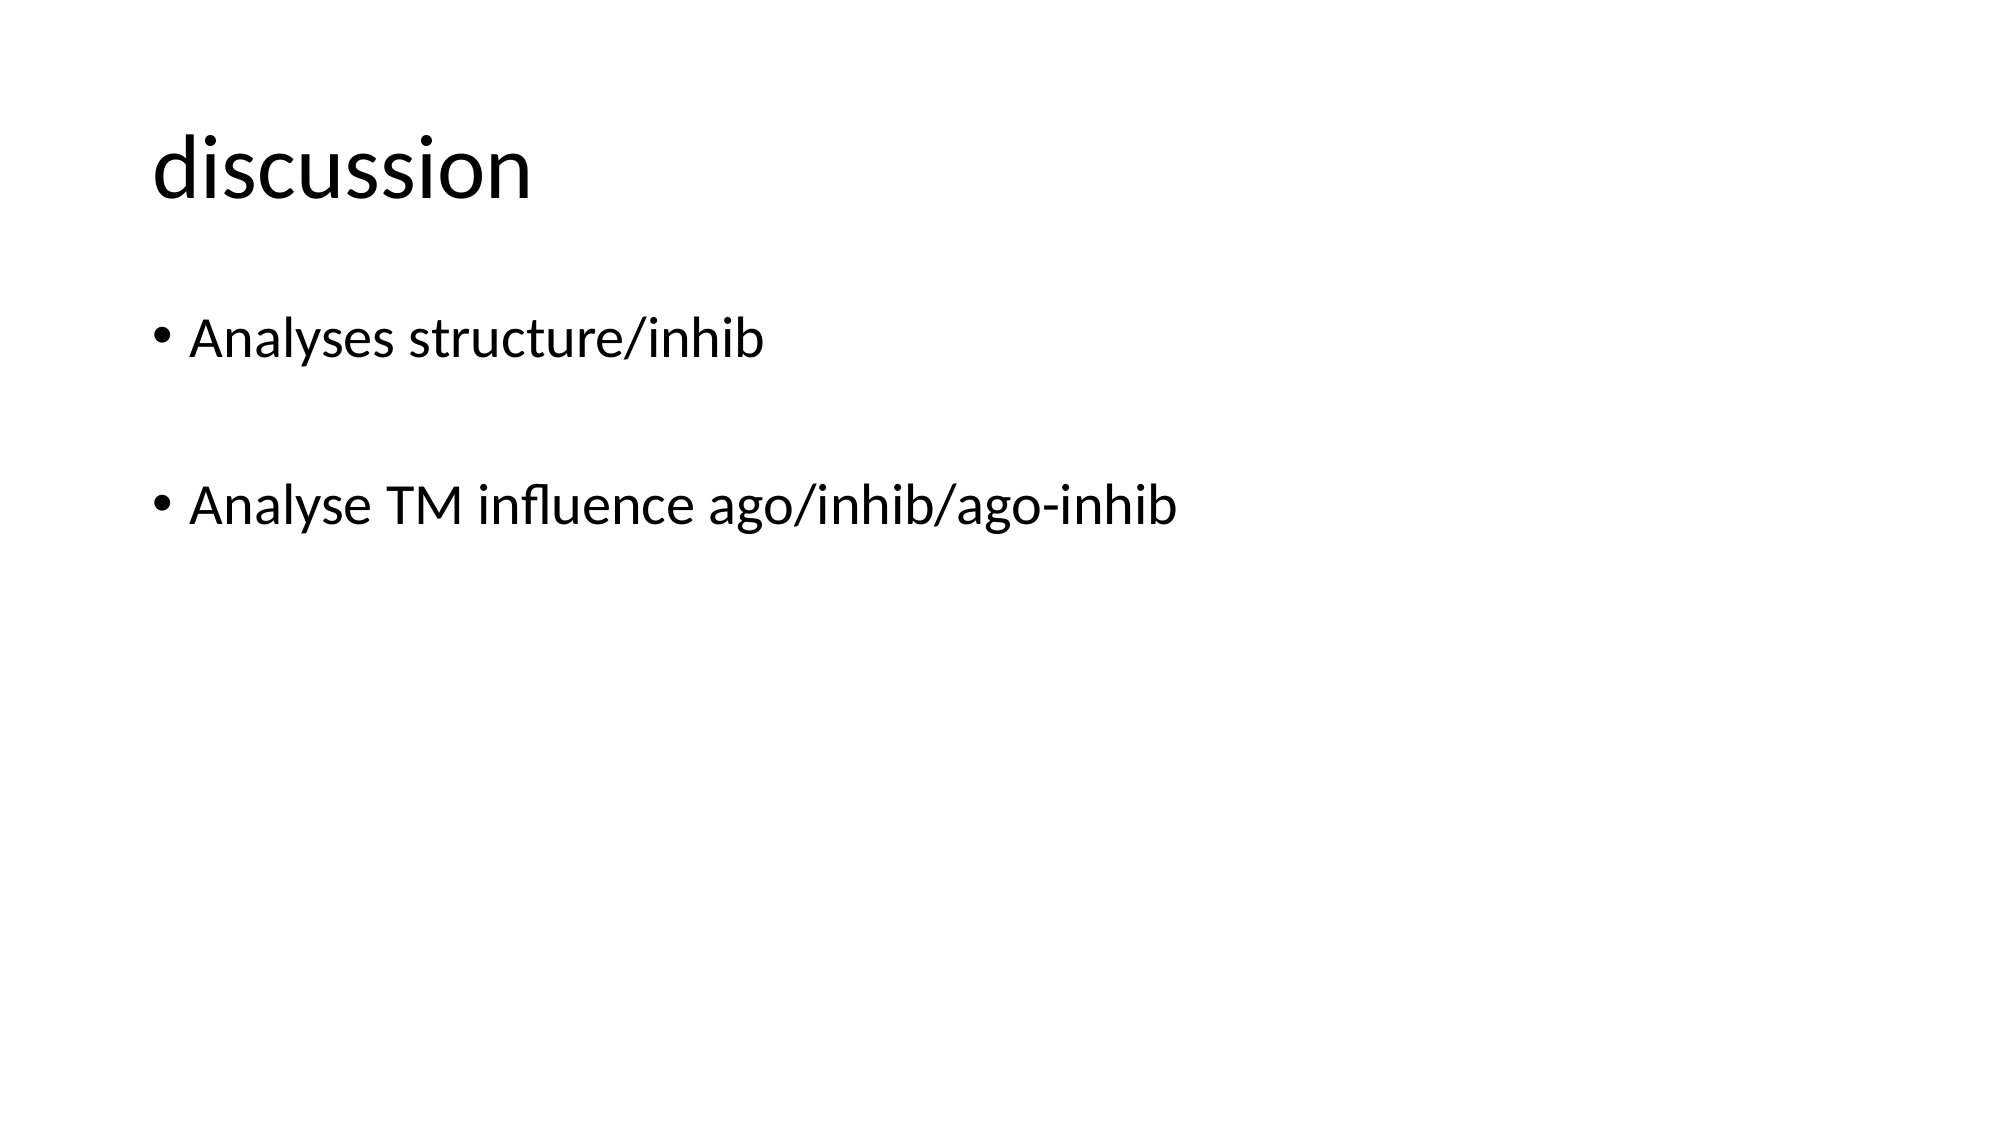

# discussion
Analyses structure/inhib

Analyse TM influence ago/inhib/ago-inhib